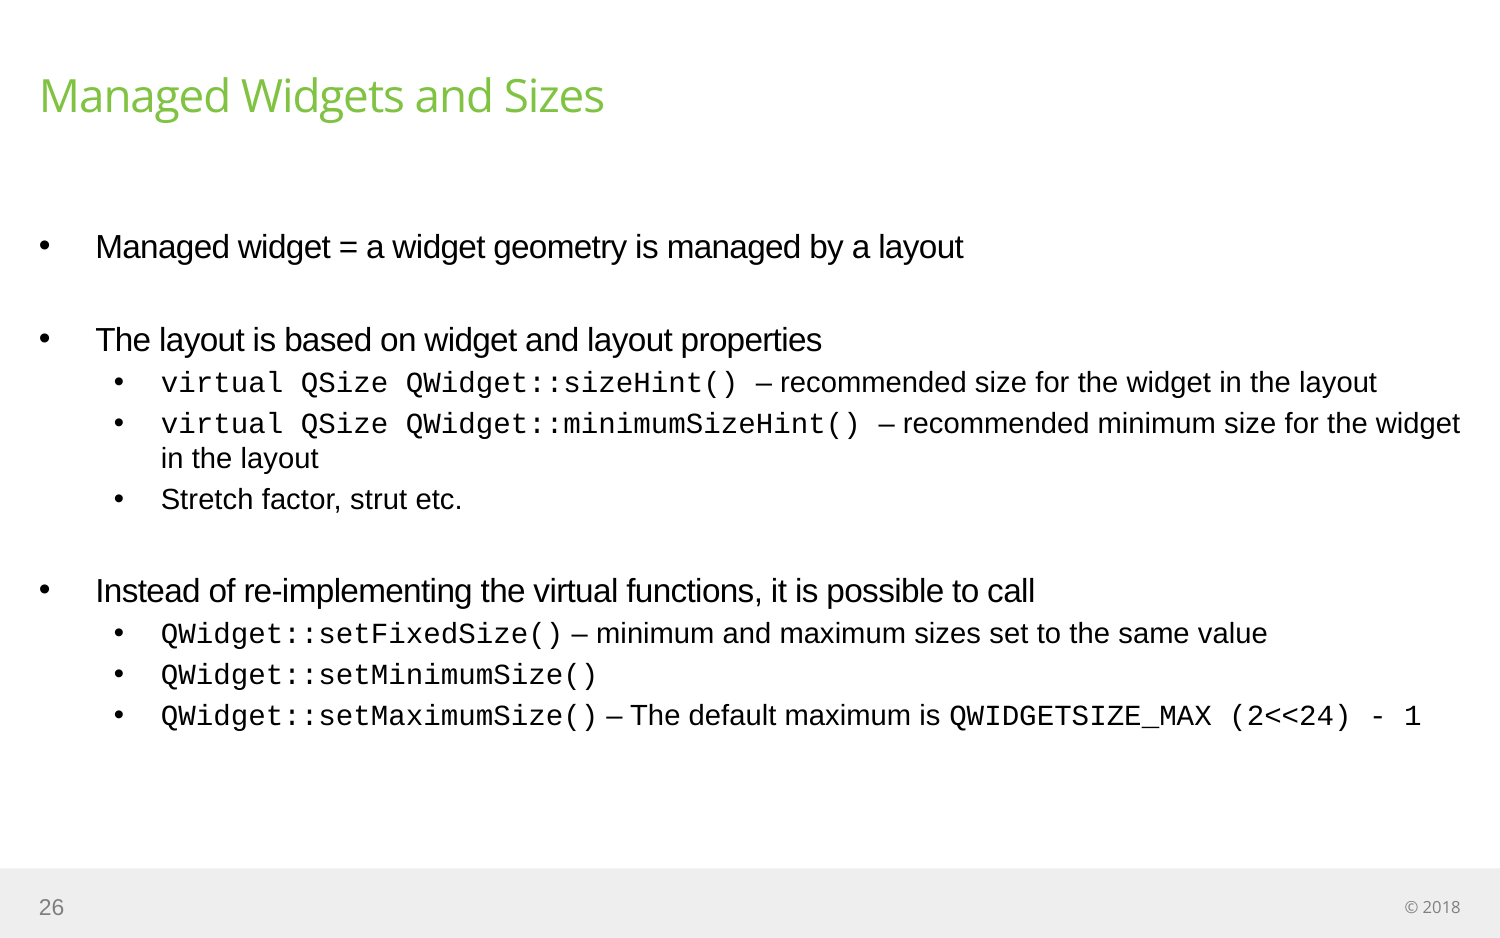

# Managed Widgets and Sizes
Managed widget = a widget geometry is managed by a layout

The layout is based on widget and layout properties
virtual QSize QWidget::sizeHint() – recommended size for the widget in the layout
virtual QSize QWidget::minimumSizeHint() – recommended minimum size for the widget in the layout
Stretch factor, strut etc.

Instead of re-implementing the virtual functions, it is possible to call
QWidget::setFixedSize() – minimum and maximum sizes set to the same value
QWidget::setMinimumSize()
QWidget::setMaximumSize() – The default maximum is QWIDGETSIZE_MAX (2<<24) - 1

26
© 2018